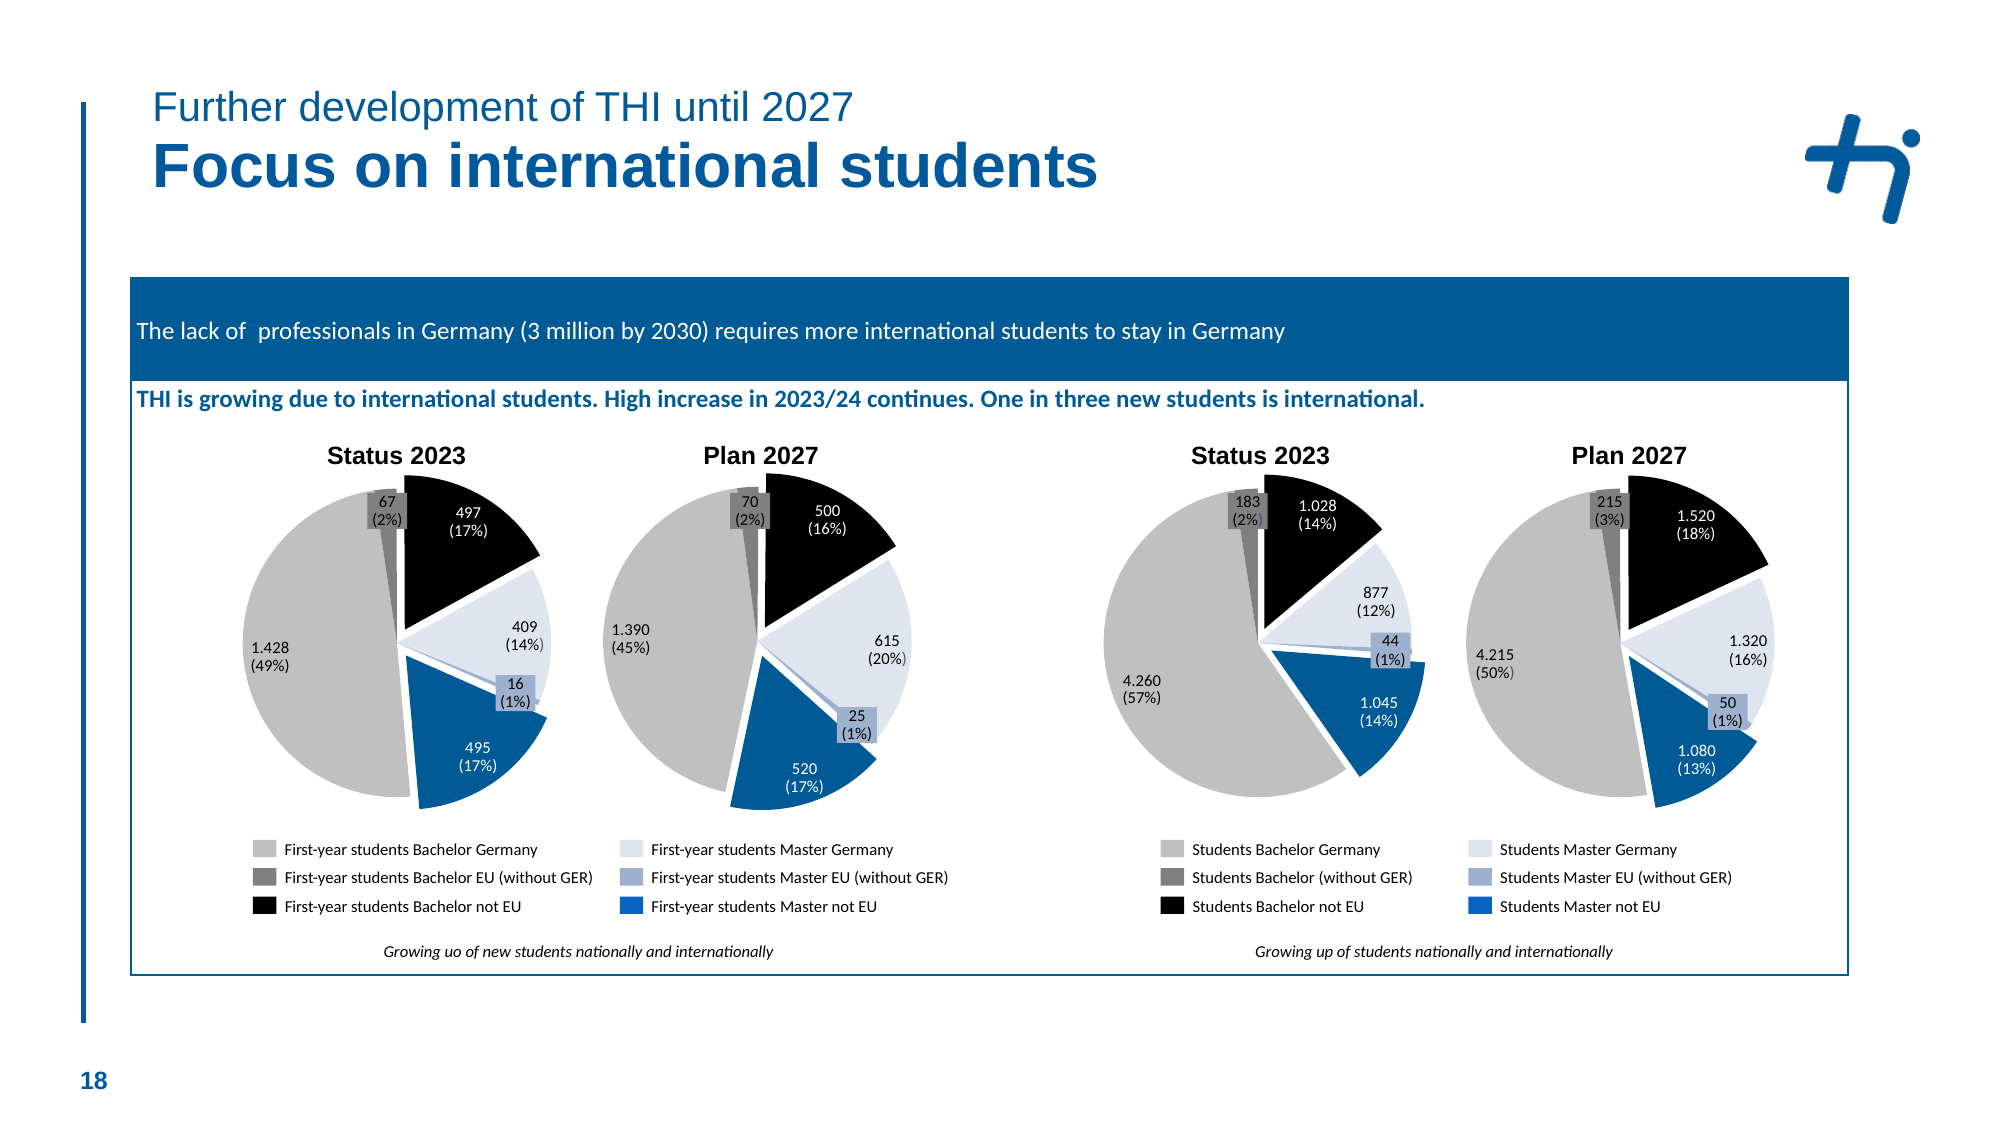

Further development of THI until 2027
# Focus on international students
| The lack of professionals in Germany (3 million by 2030) requires more international students to stay in Germany |
| --- |
| THI is growing due to international students. High increase in 2023/24 continues. One in three new students is international. |
Status 2023
Plan 2027
Status 2023
Plan 2027

### Chart

| Category |  |
|---|---|

### Chart

| Category |  |
|---|---|

### Chart

| Category |  |
|---|---|

### Chart

| Category |  |
|---|---|
67
(2%)
70
(2%)
183
(2%)
215
(3%)
1.028
(14%)
500
(16%)
497
(17%)
1.520
(18%)
877
(12%)
409
(14%)
1.390
(45%)
615
(20%)
44
(1%)
1.320
(16%)
1.428
(49%)
4.215
(50%)
4.260
(57%)
16
(1%)
1.045
(14%)
50
(1%)
25
(1%)
495
(17%)
1.080
(13%)
520
(17%)
First-year students Bachelor Germany
First-year students Master Germany
Students Bachelor Germany
Students Master Germany

First-year students Bachelor EU (without GER)
First-year students Master EU (without GER)
Students Bachelor (without GER)
Students Master EU (without GER)

First-year students Bachelor not EU
First-year students Master not EU
Students Bachelor not EU
Students Master not EU

Growing uo of new students nationally and internationally
Growing up of students nationally and internationally
18